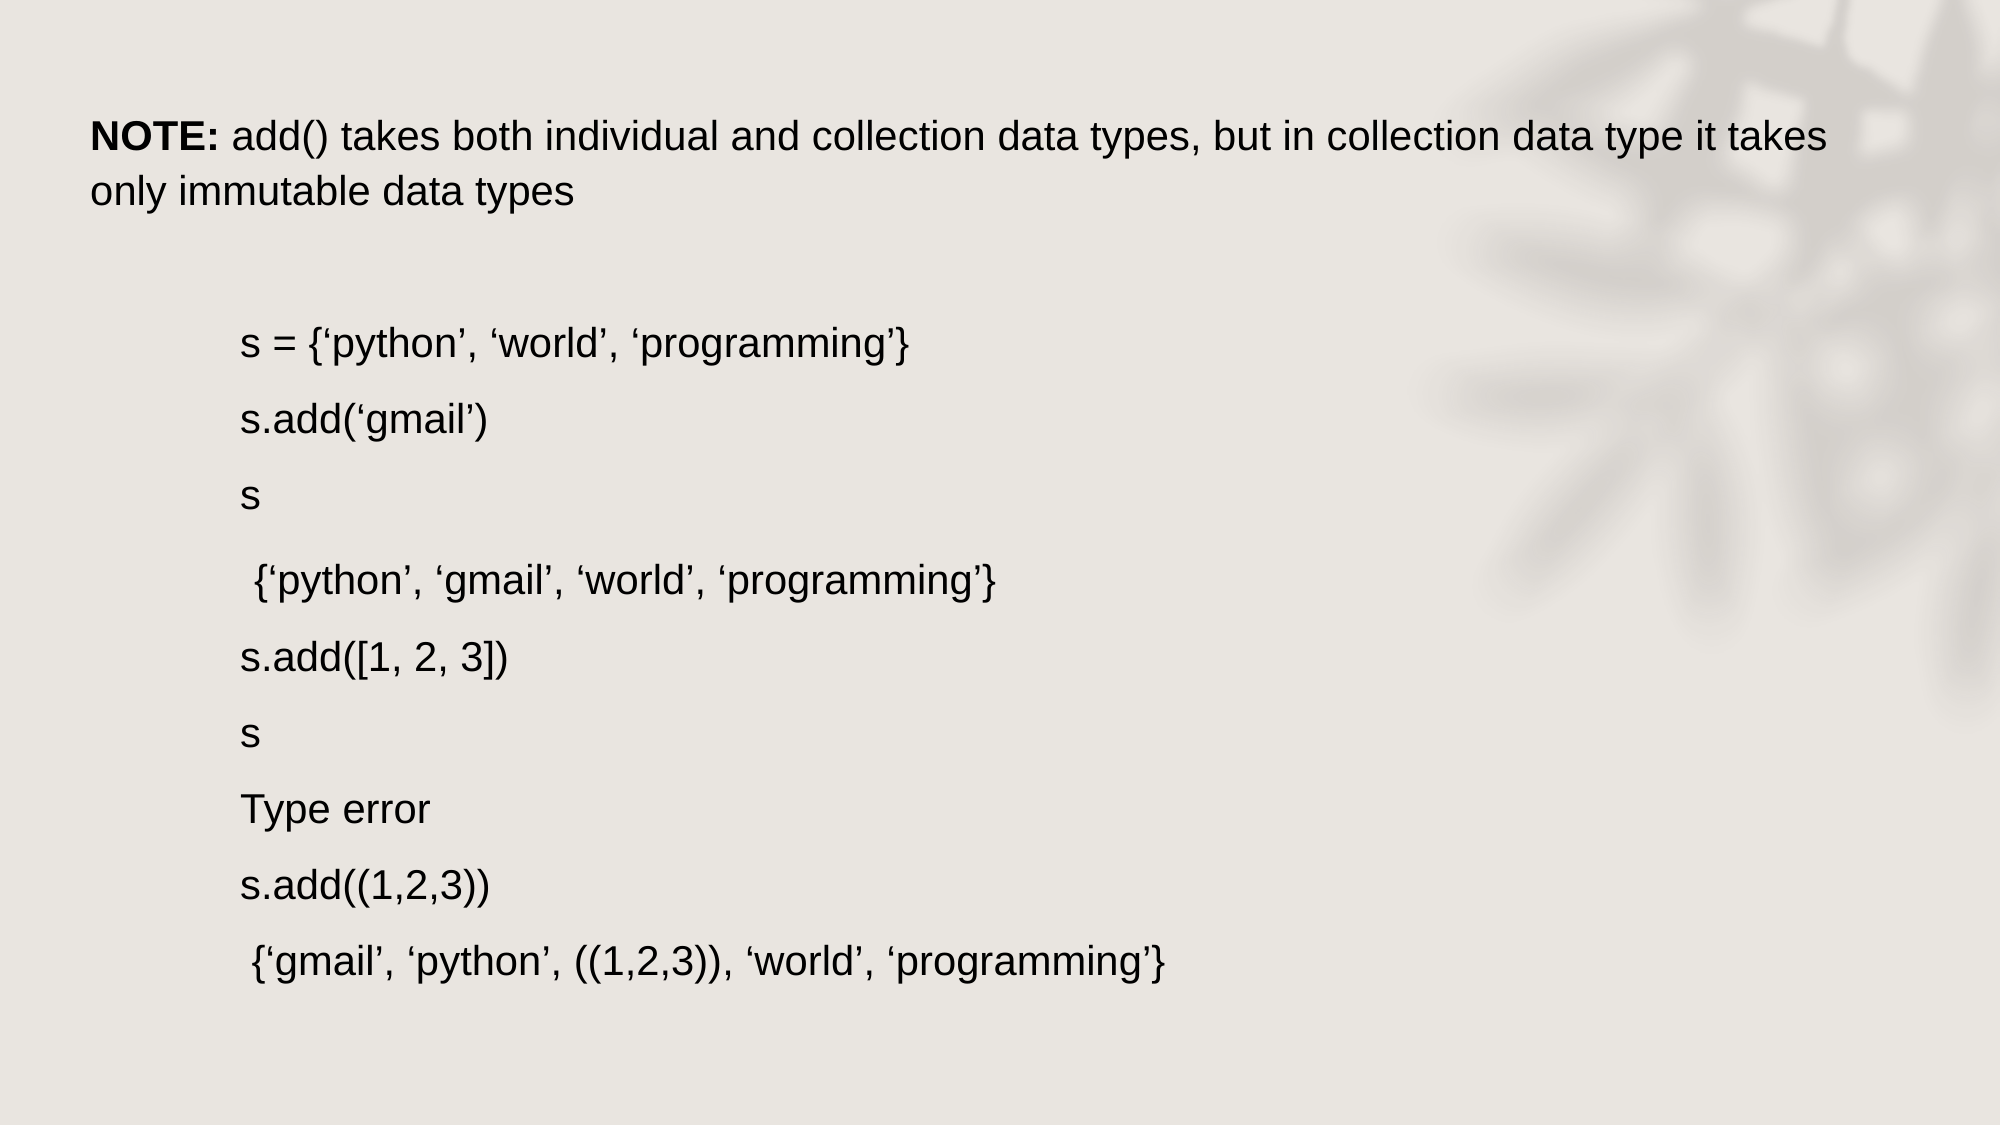

NOTE: add() takes both individual and collection data types, but in collection data type it takes only immutable data types

	s = {‘python’, ‘world’, ‘programming’}
	s.add(‘gmail’)
	s
	 {‘python’, ‘gmail’, ‘world’, ‘programming’}
	s.add([1, 2, 3])
	s
	Type error
	s.add((1,2,3))
	 {‘gmail’, ‘python’, ((1,2,3)), ‘world’, ‘programming’}